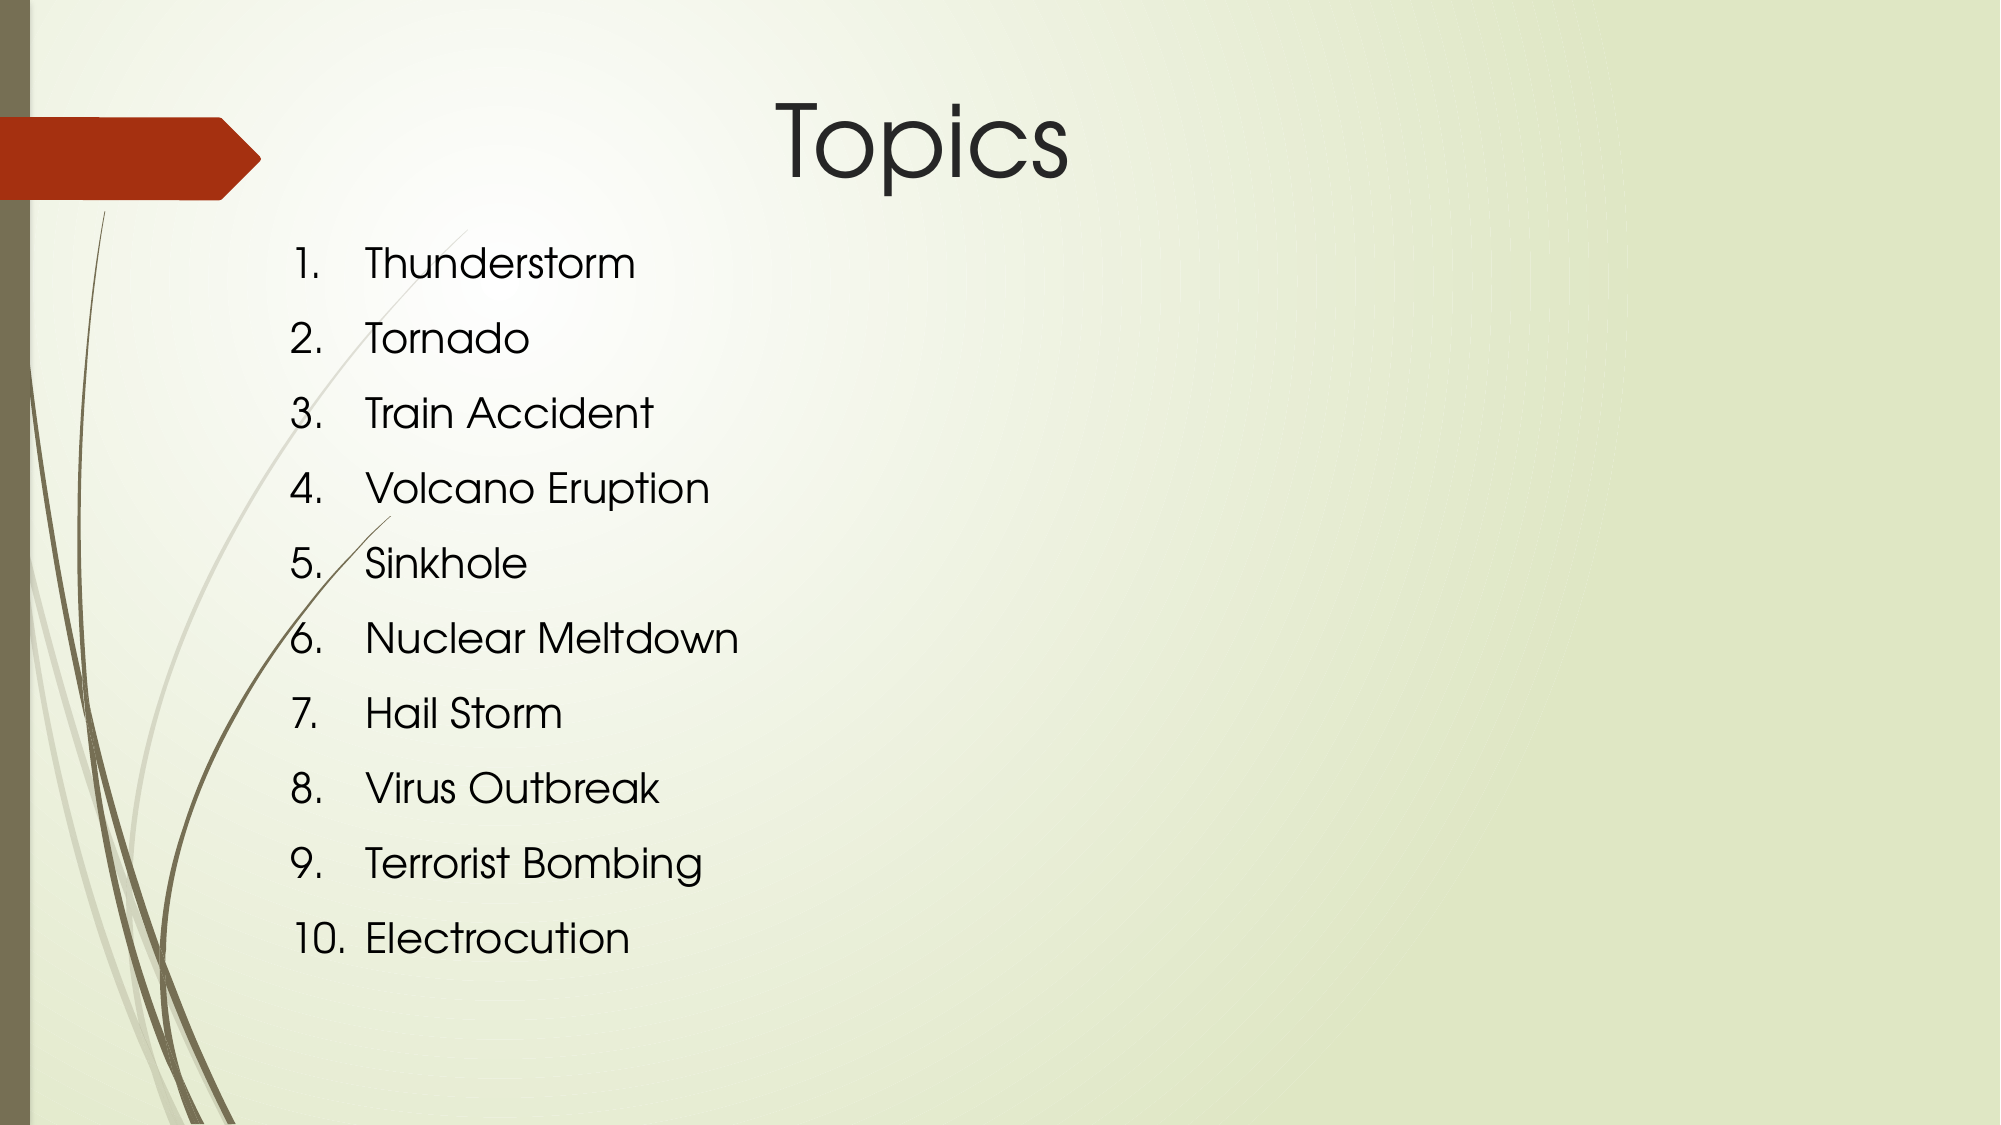

Topics
Thunderstorm
Tornado
Train Accident
Volcano Eruption
Sinkhole
Nuclear Meltdown
Hail Storm
Virus Outbreak
Terrorist Bombing
Electrocution